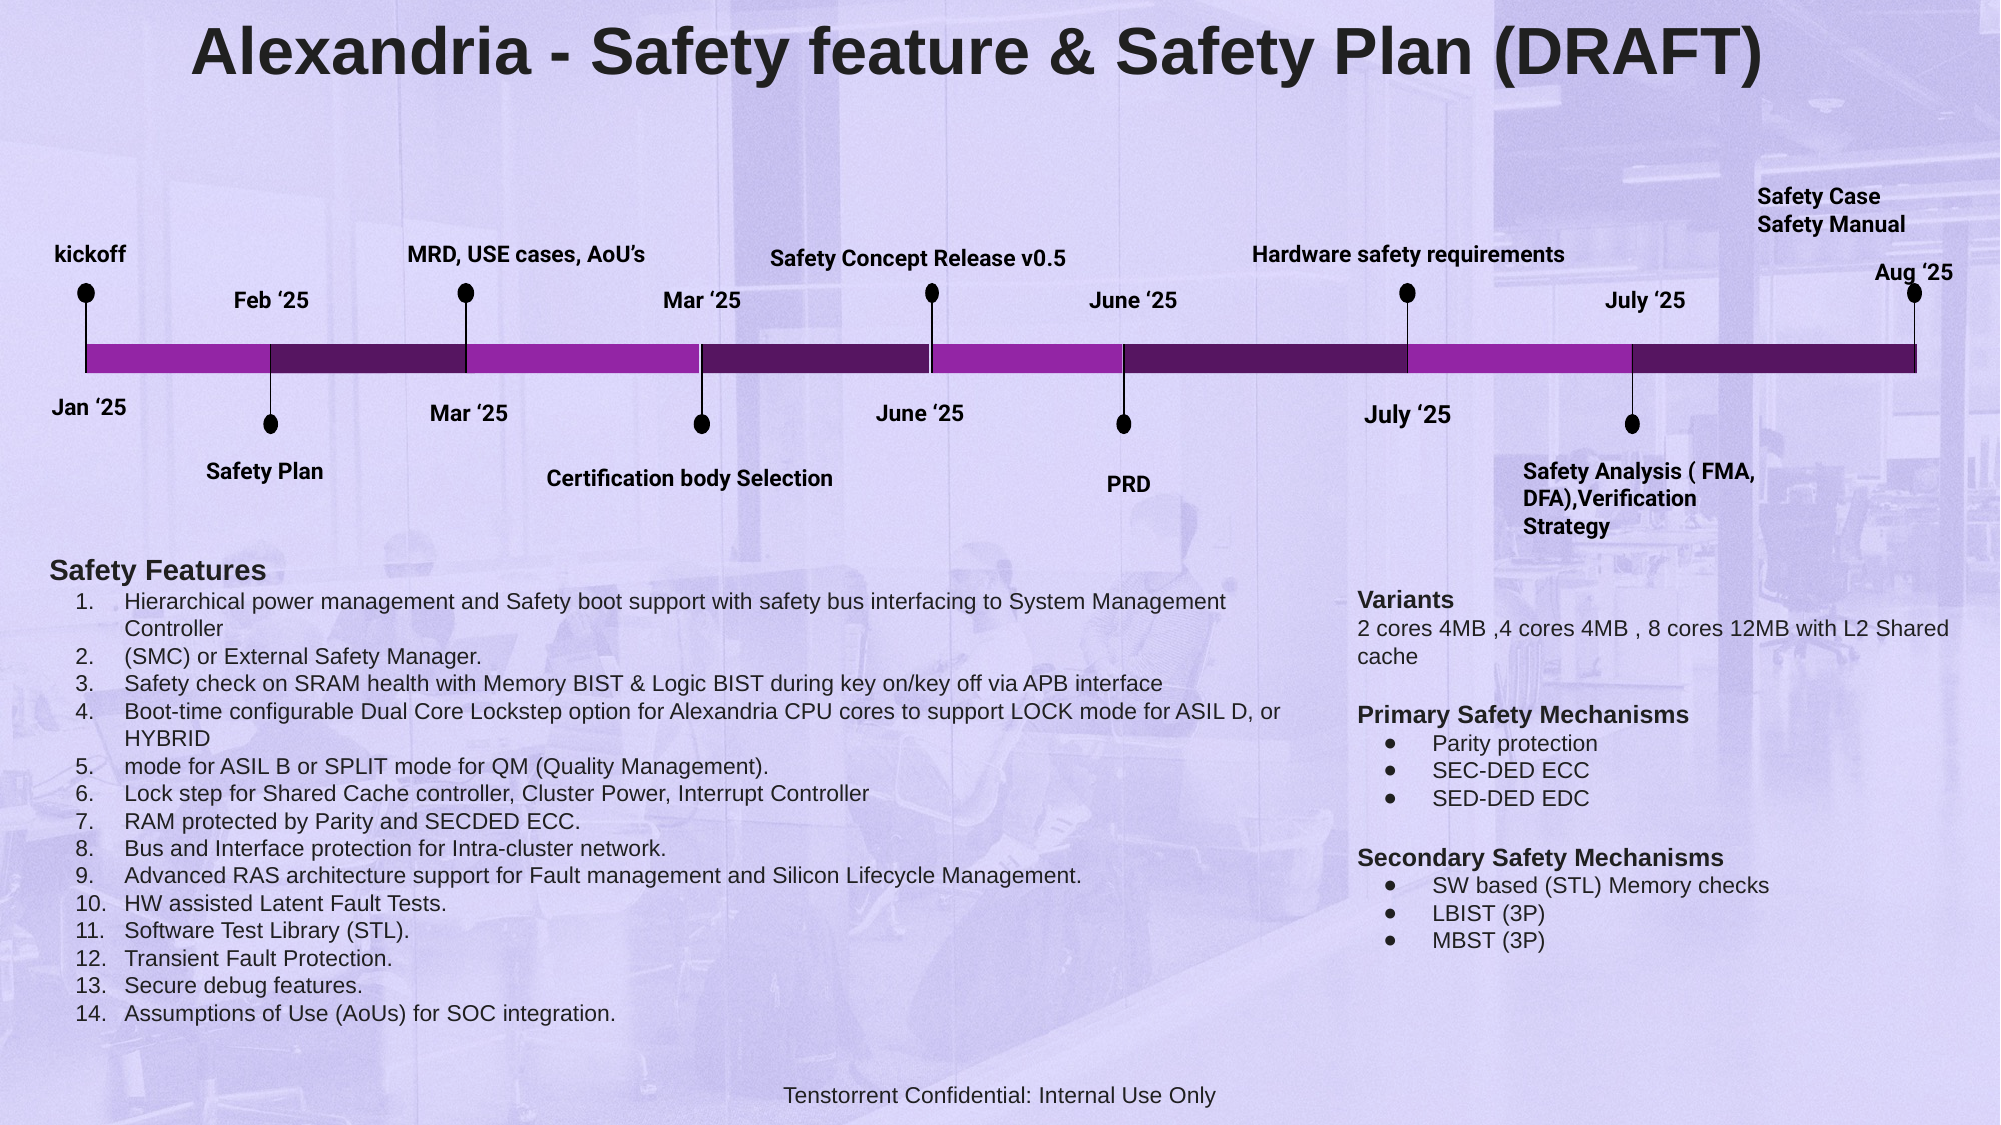

# Alexandria - Safety feature & Safety Plan (DRAFT)
Safety Case
Safety Manual

kickoff

MRD, USE cases, AoU’s

Safety Concept Release v0.5

Hardware safety requirements

Aug ‘25
June ‘25

July ‘25

Feb ‘25

Mar ‘25

Jan ‘25

Mar ‘25

June ‘25

July ‘25

Safety Plan
Safety Analysis ( FMA, DFA),Verification Strategy

Certification body Selection

PRD

Safety Features
Hierarchical power management and Safety boot support with safety bus interfacing to System Management Controller
(SMC) or External Safety Manager.
Safety check on SRAM health with Memory BIST & Logic BIST during key on/key off via APB interface
Boot-time configurable Dual Core Lockstep option for Alexandria CPU cores to support LOCK mode for ASIL D, or HYBRID
mode for ASIL B or SPLIT mode for QM (Quality Management).
Lock step for Shared Cache controller, Cluster Power, Interrupt Controller
RAM protected by Parity and SECDED ECC.
Bus and Interface protection for Intra-cluster network.
Advanced RAS architecture support for Fault management and Silicon Lifecycle Management.
HW assisted Latent Fault Tests.
Software Test Library (STL).
Transient Fault Protection.
Secure debug features.
Assumptions of Use (AoUs) for SOC integration.

Variants
2 cores 4MB ,4 cores 4MB , 8 cores 12MB with L2 Shared cache

Primary Safety Mechanisms
Parity protection
SEC-DED ECC
SED-DED EDC

Secondary Safety Mechanisms
SW based (STL) Memory checks
LBIST (3P)
MBST (3P)